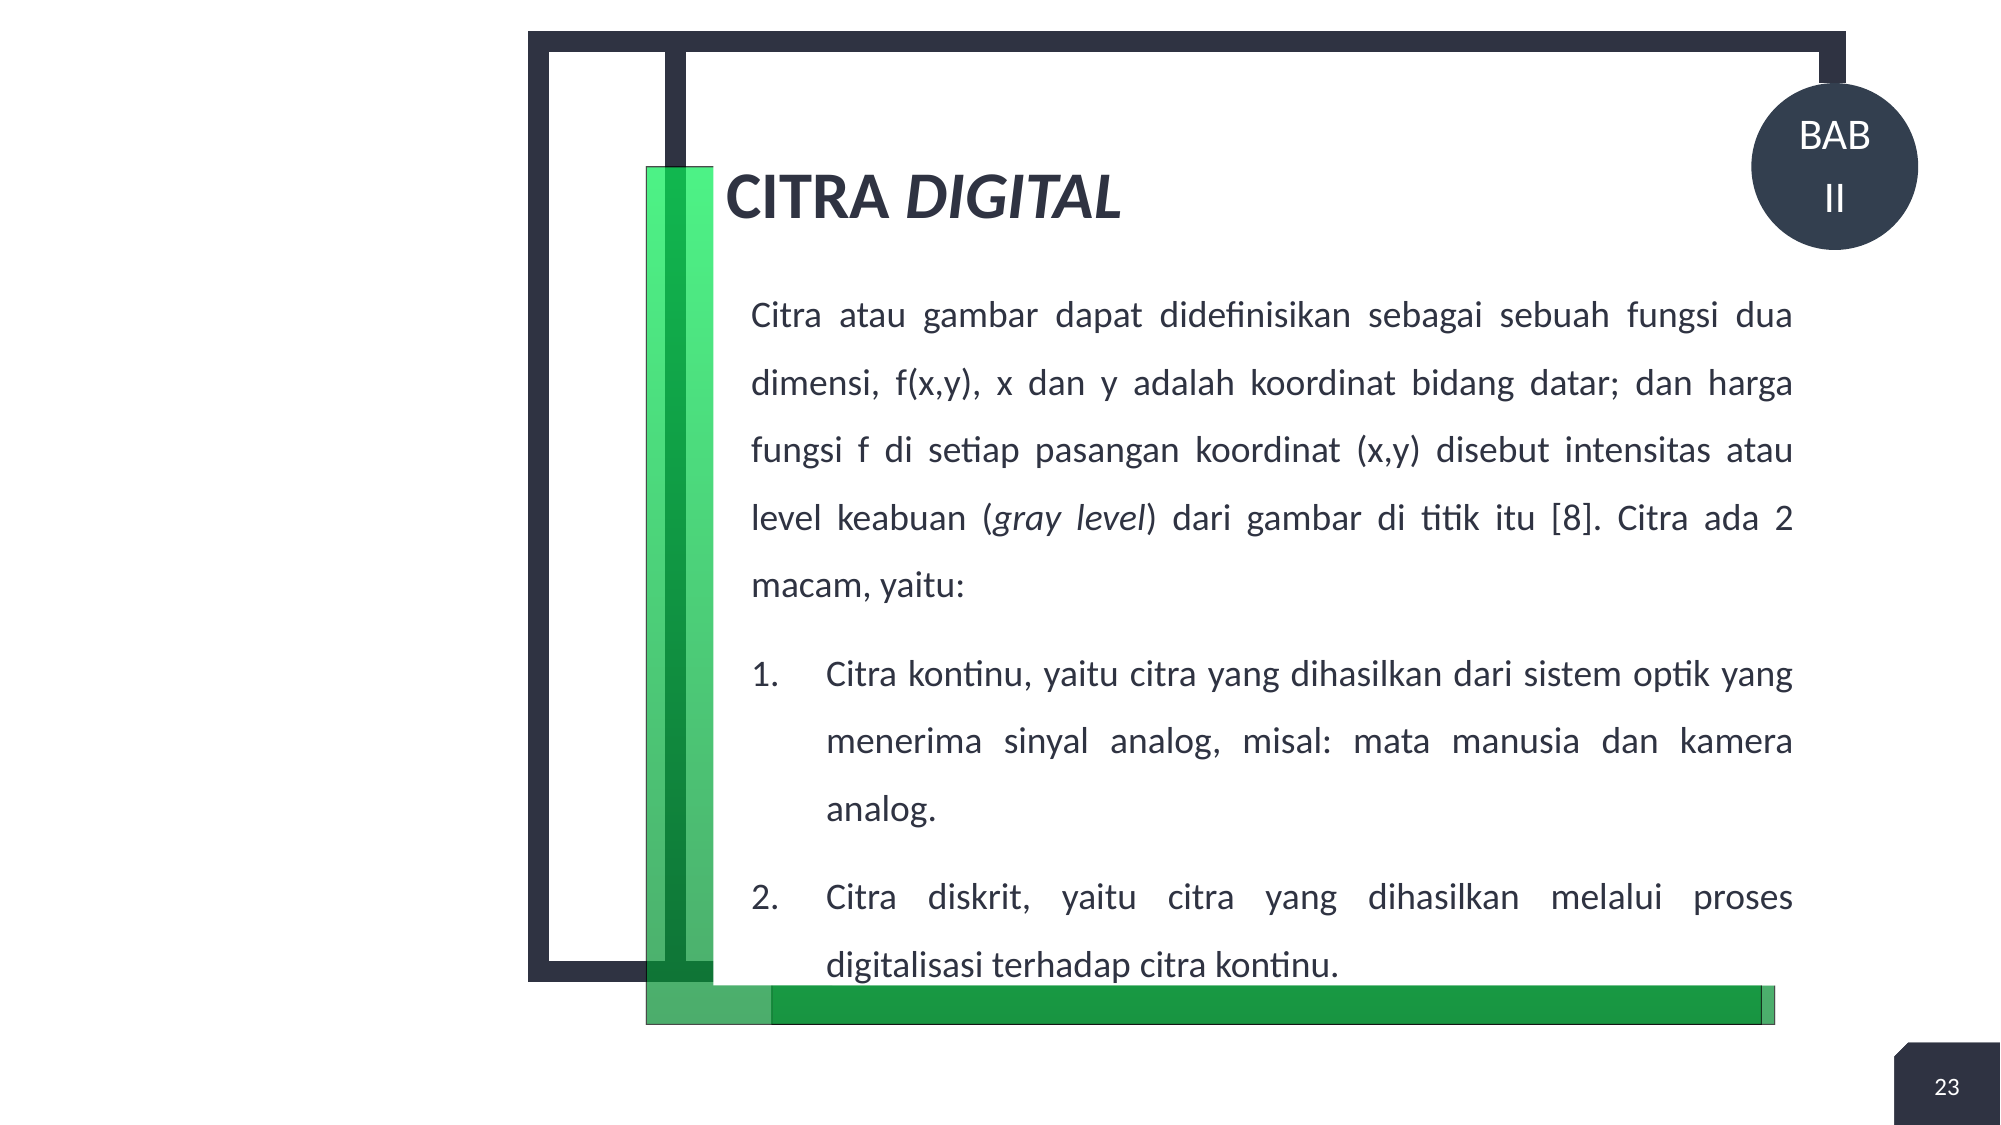

2

+

BAB
II
# Citra digital
Citra atau gambar dapat didefinisikan sebagai sebuah fungsi dua dimensi, f(x,y), x dan y adalah koordinat bidang datar; dan harga fungsi f di setiap pasangan koordinat (x,y) disebut intensitas atau level keabuan (gray level) dari gambar di titik itu [8]. Citra ada 2 macam, yaitu:
Citra kontinu, yaitu citra yang dihasilkan dari sistem optik yang menerima sinyal analog, misal: mata manusia dan kamera analog.
Citra diskrit, yaitu citra yang dihasilkan melalui proses digitalisasi terhadap citra kontinu.

23